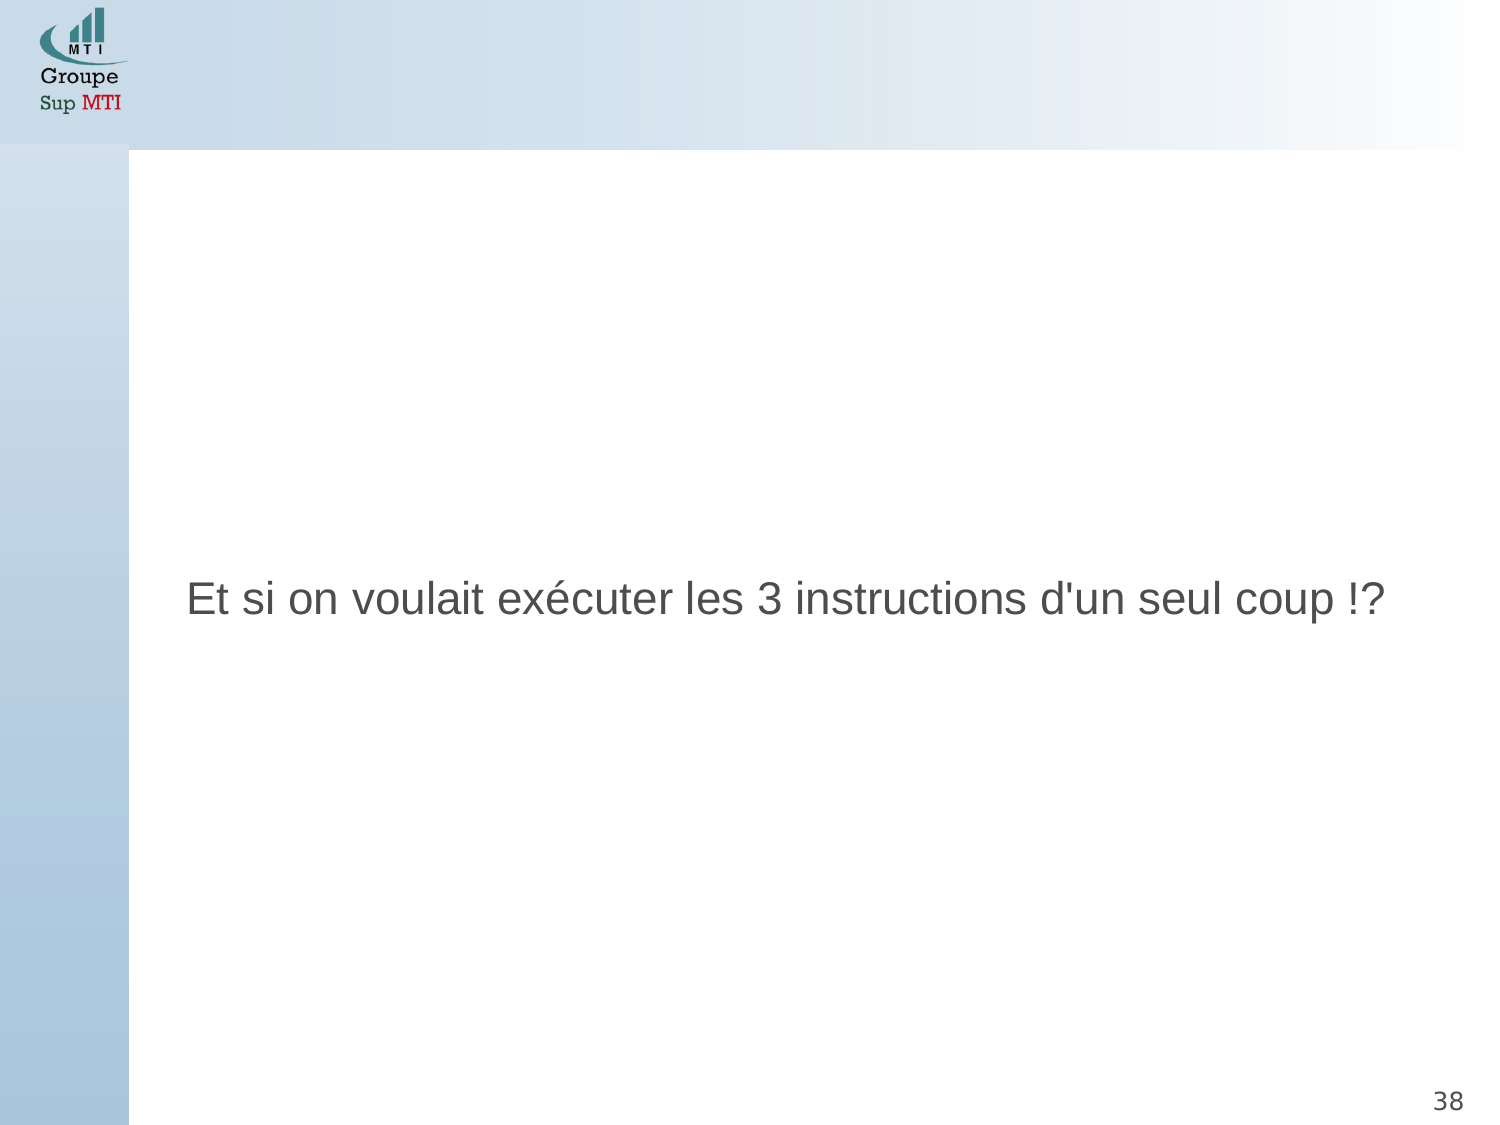

Et si on voulait exécuter les 3 instructions d'un seul coup !?